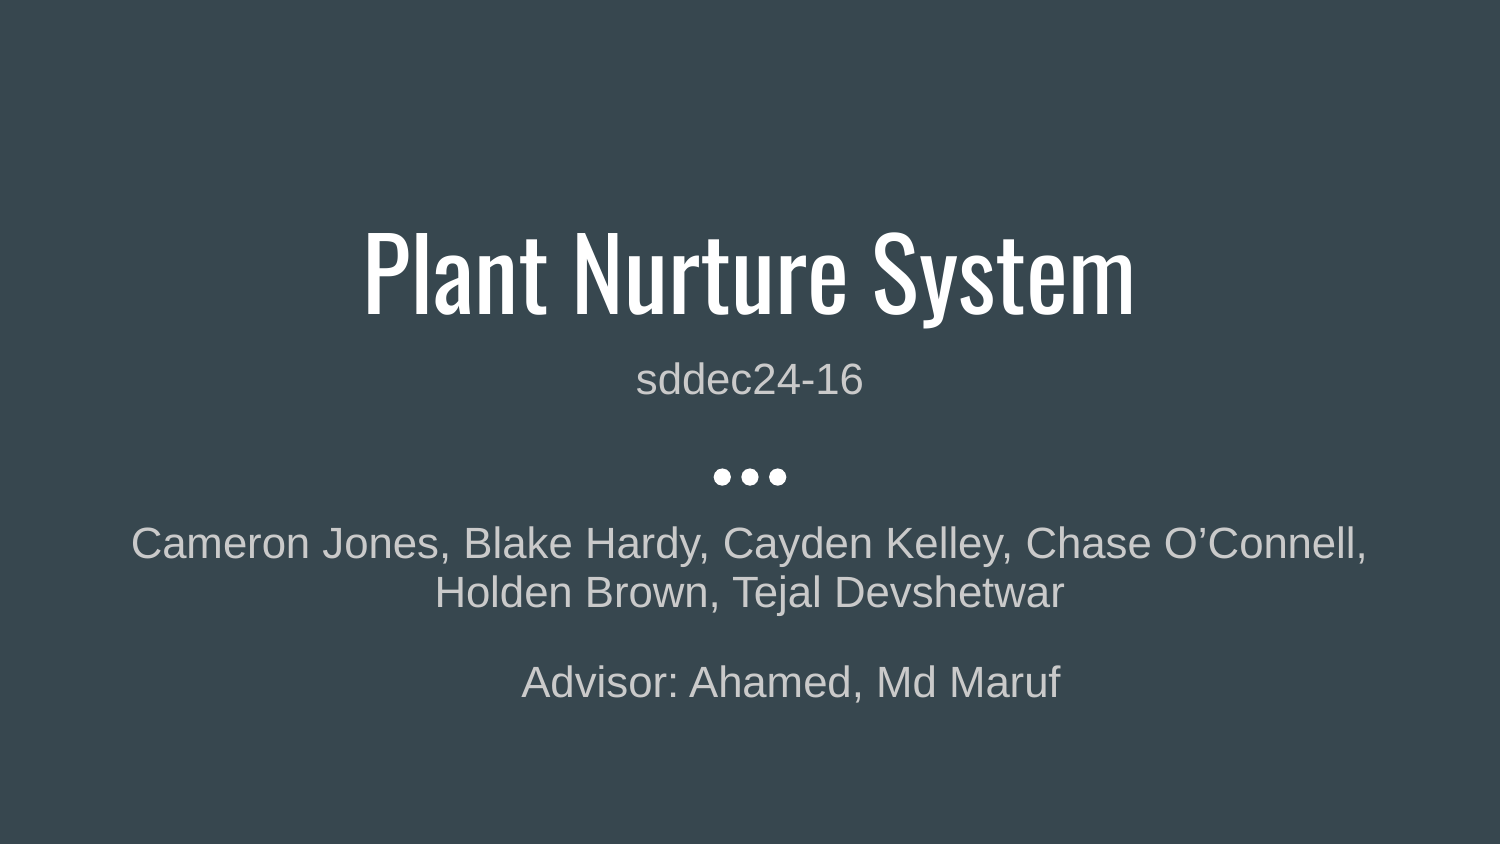

# Plant Nurture System
sddec24-16
Cameron Jones, Blake Hardy, Cayden Kelley, Chase O’Connell, Holden Brown, Tejal Devshetwar
Advisor: Ahamed, Md Maruf